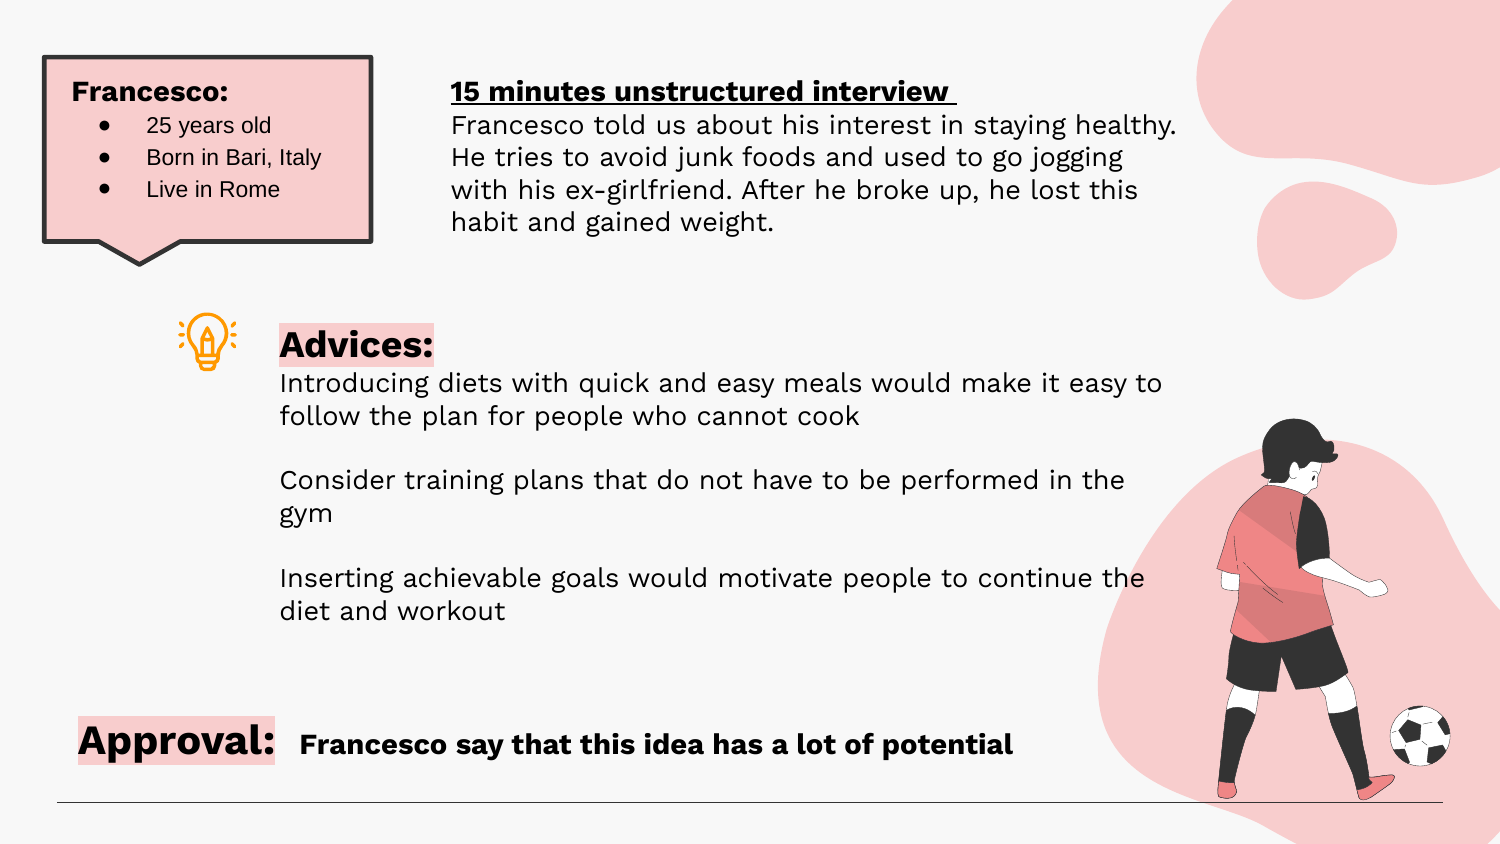

Francesco:
25 years old
Born in Bari, Italy
Live in Rome
15 minutes unstructured interview
Francesco told us about his interest in staying healthy. He tries to avoid junk foods and used to go jogging with his ex-girlfriend. After he broke up, he lost this habit and gained weight.
Advices:
Introducing diets with quick and easy meals would make it easy to follow the plan for people who cannot cook

Consider training plans that do not have to be performed in the gym

Inserting achievable goals would motivate people to continue the diet and workout

Approval:  Francesco say that this idea has a lot of potential